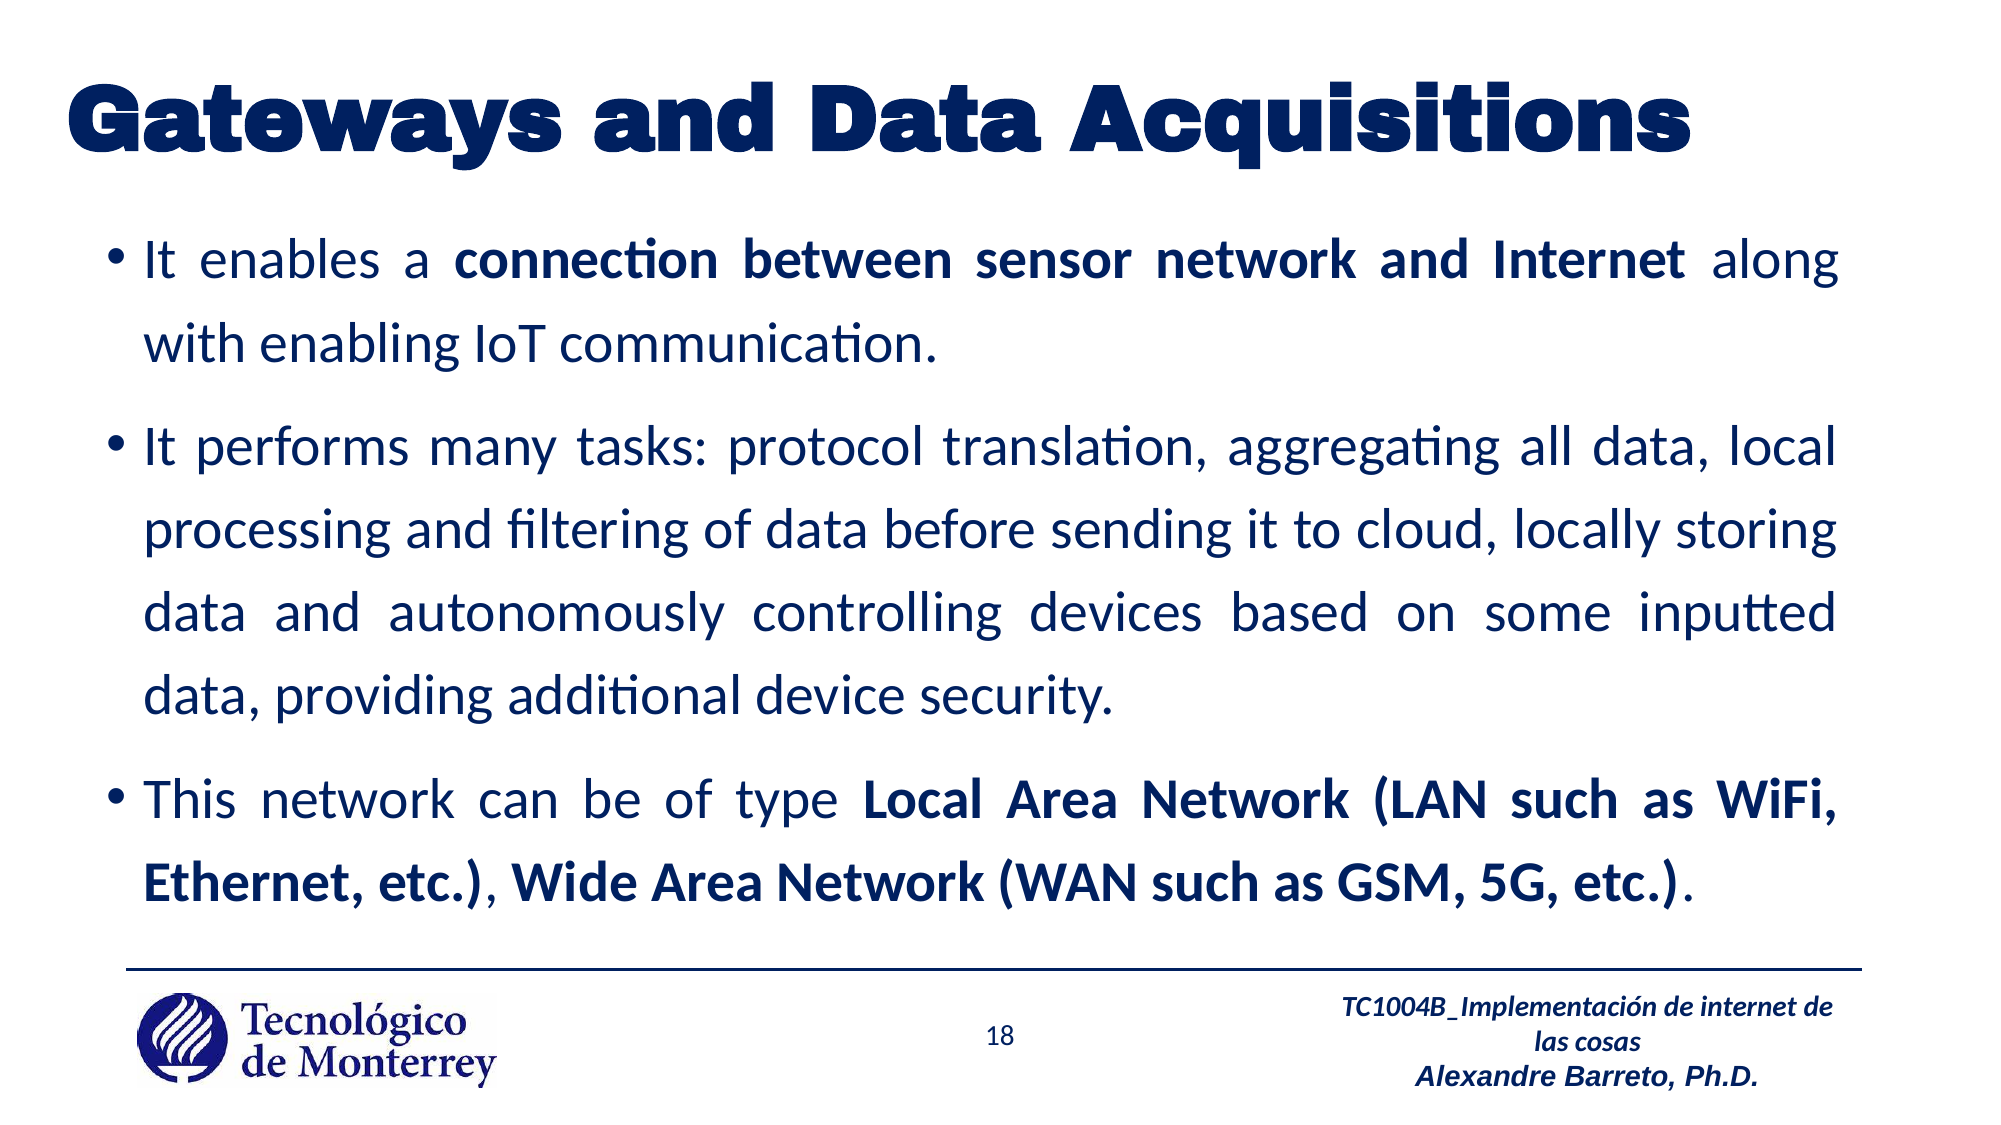

# Gateways and Data Acquisitions
It enables a connection between sensor network and Internet along with enabling IoT communication.
It performs many tasks: protocol translation, aggregating all data, local processing and filtering of data before sending it to cloud, locally storing data and autonomously controlling devices based on some inputted data, providing additional device security.
This network can be of type Local Area Network (LAN such as WiFi, Ethernet, etc.), Wide Area Network (WAN such as GSM, 5G, etc.).